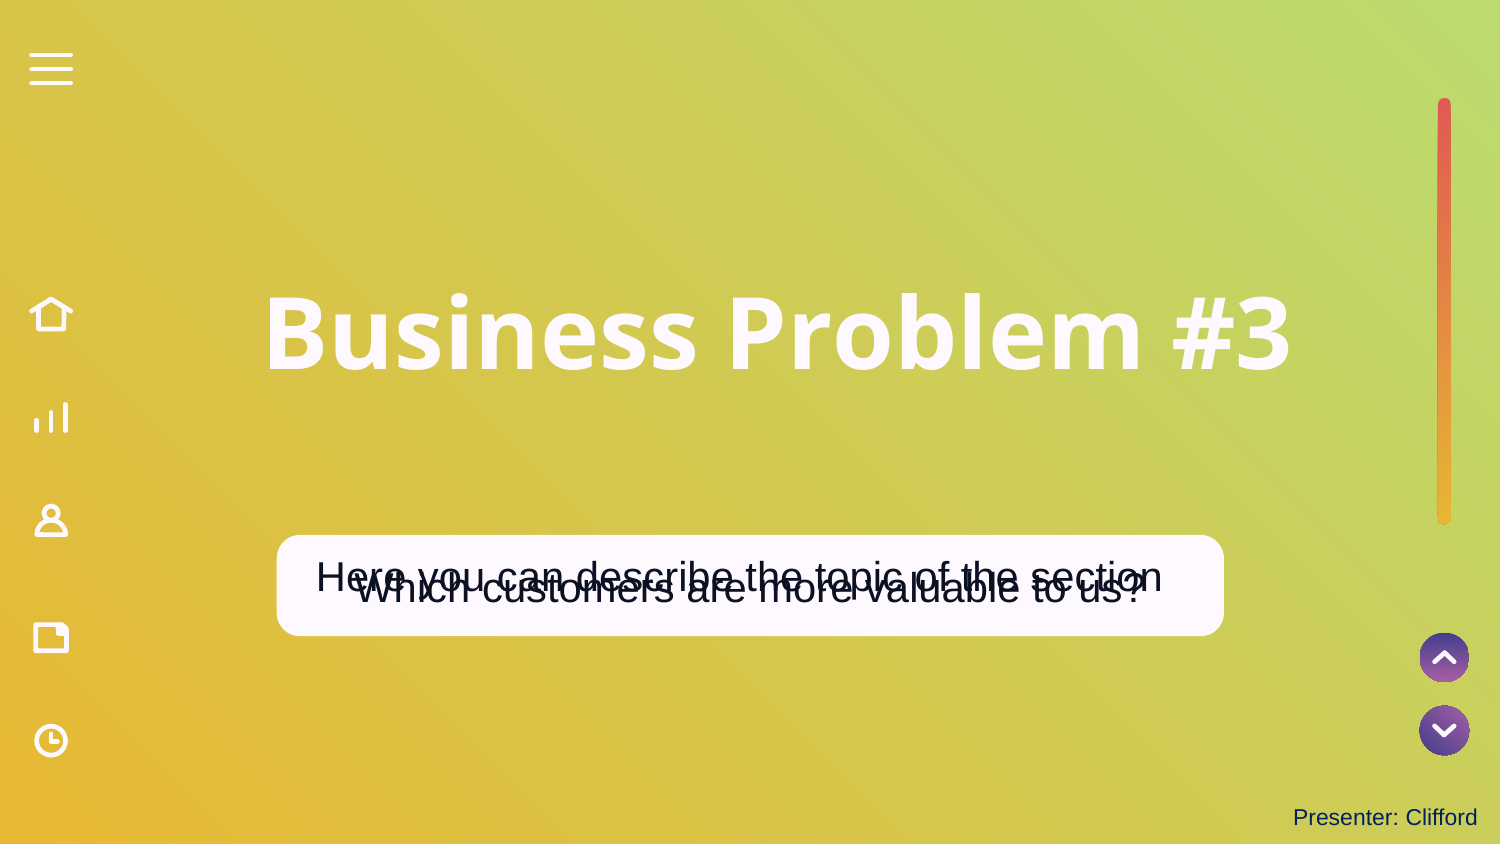

# Business Problem #3

Here you can describe the topic of the section
Which customers are more valuable to us?

Presenter: Clifford